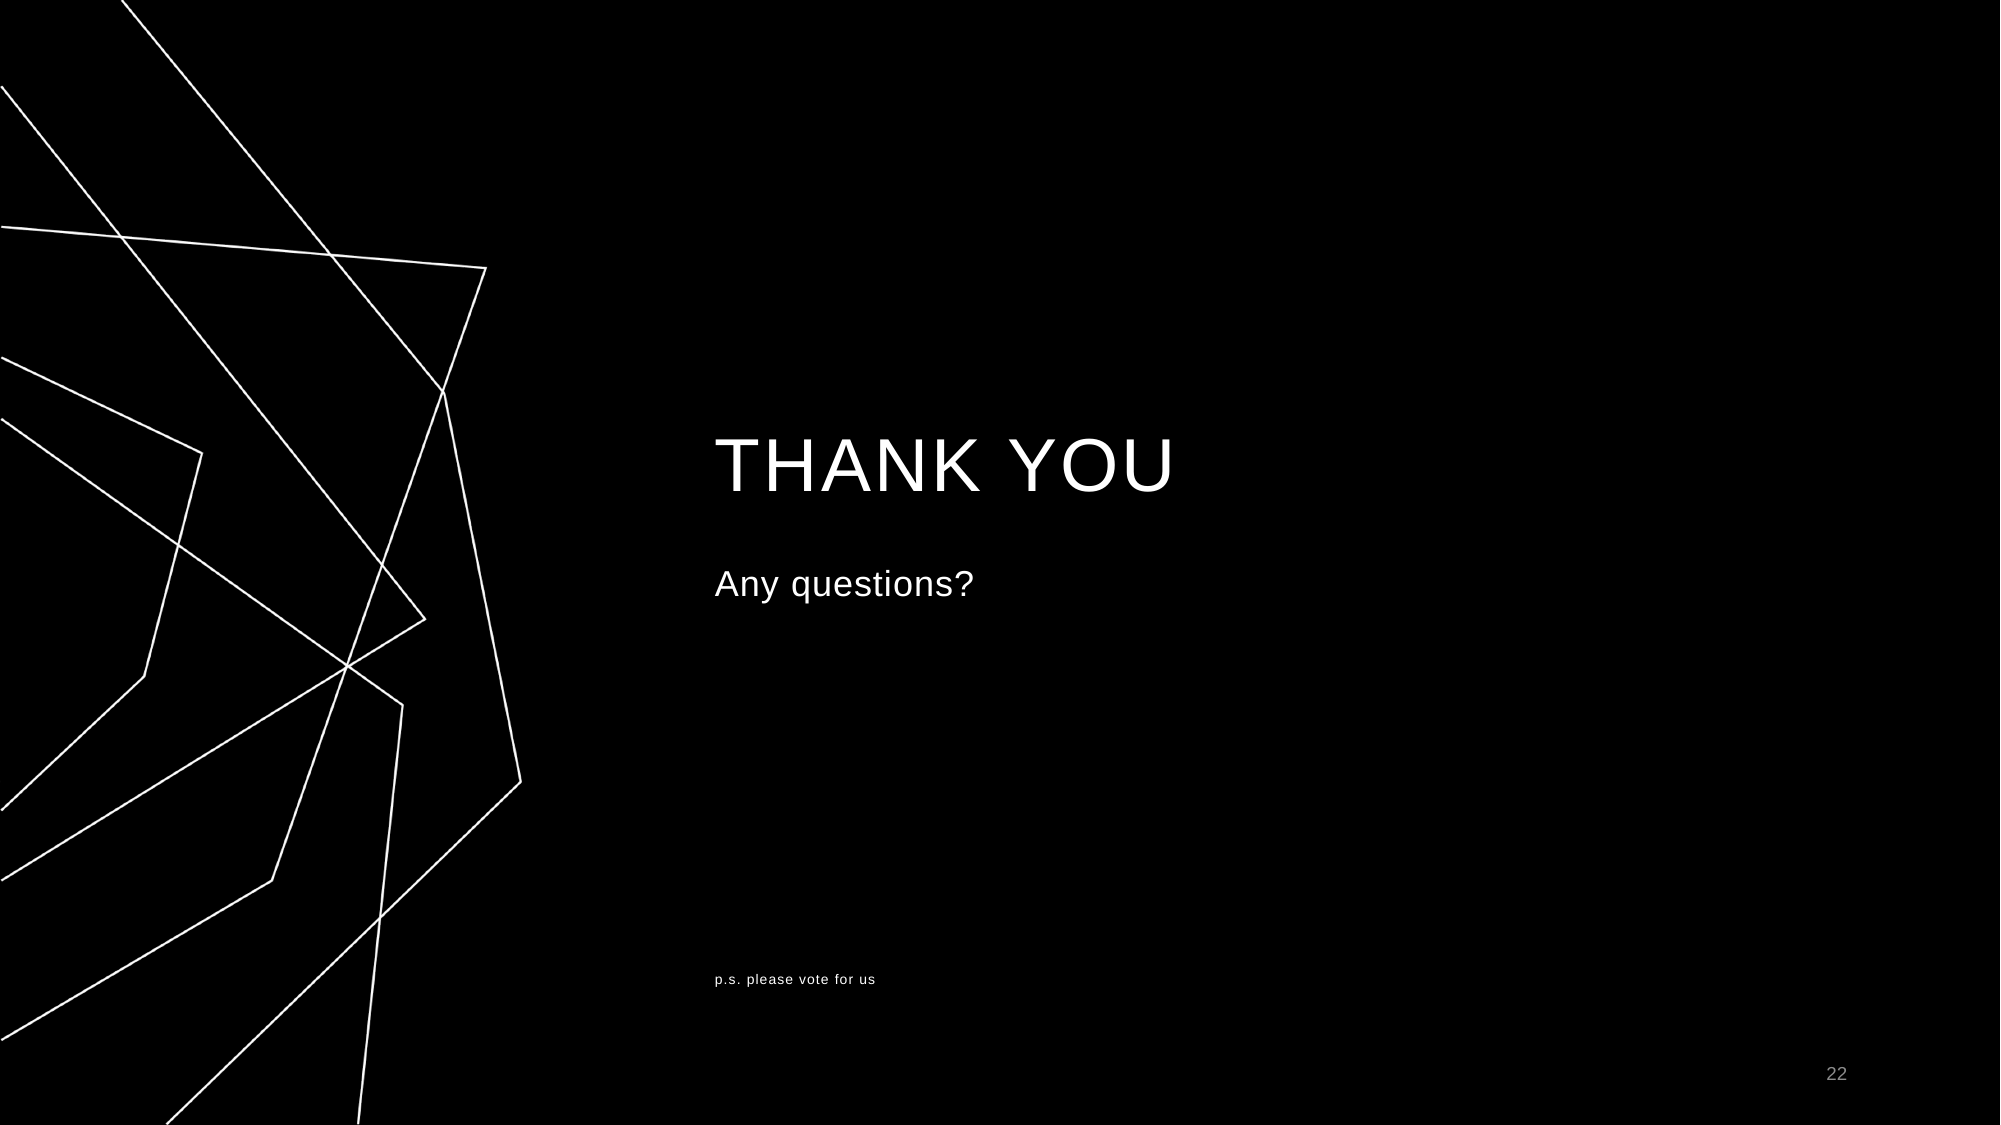

# THANK YOU
Any questions?

p.s. please vote for us
22